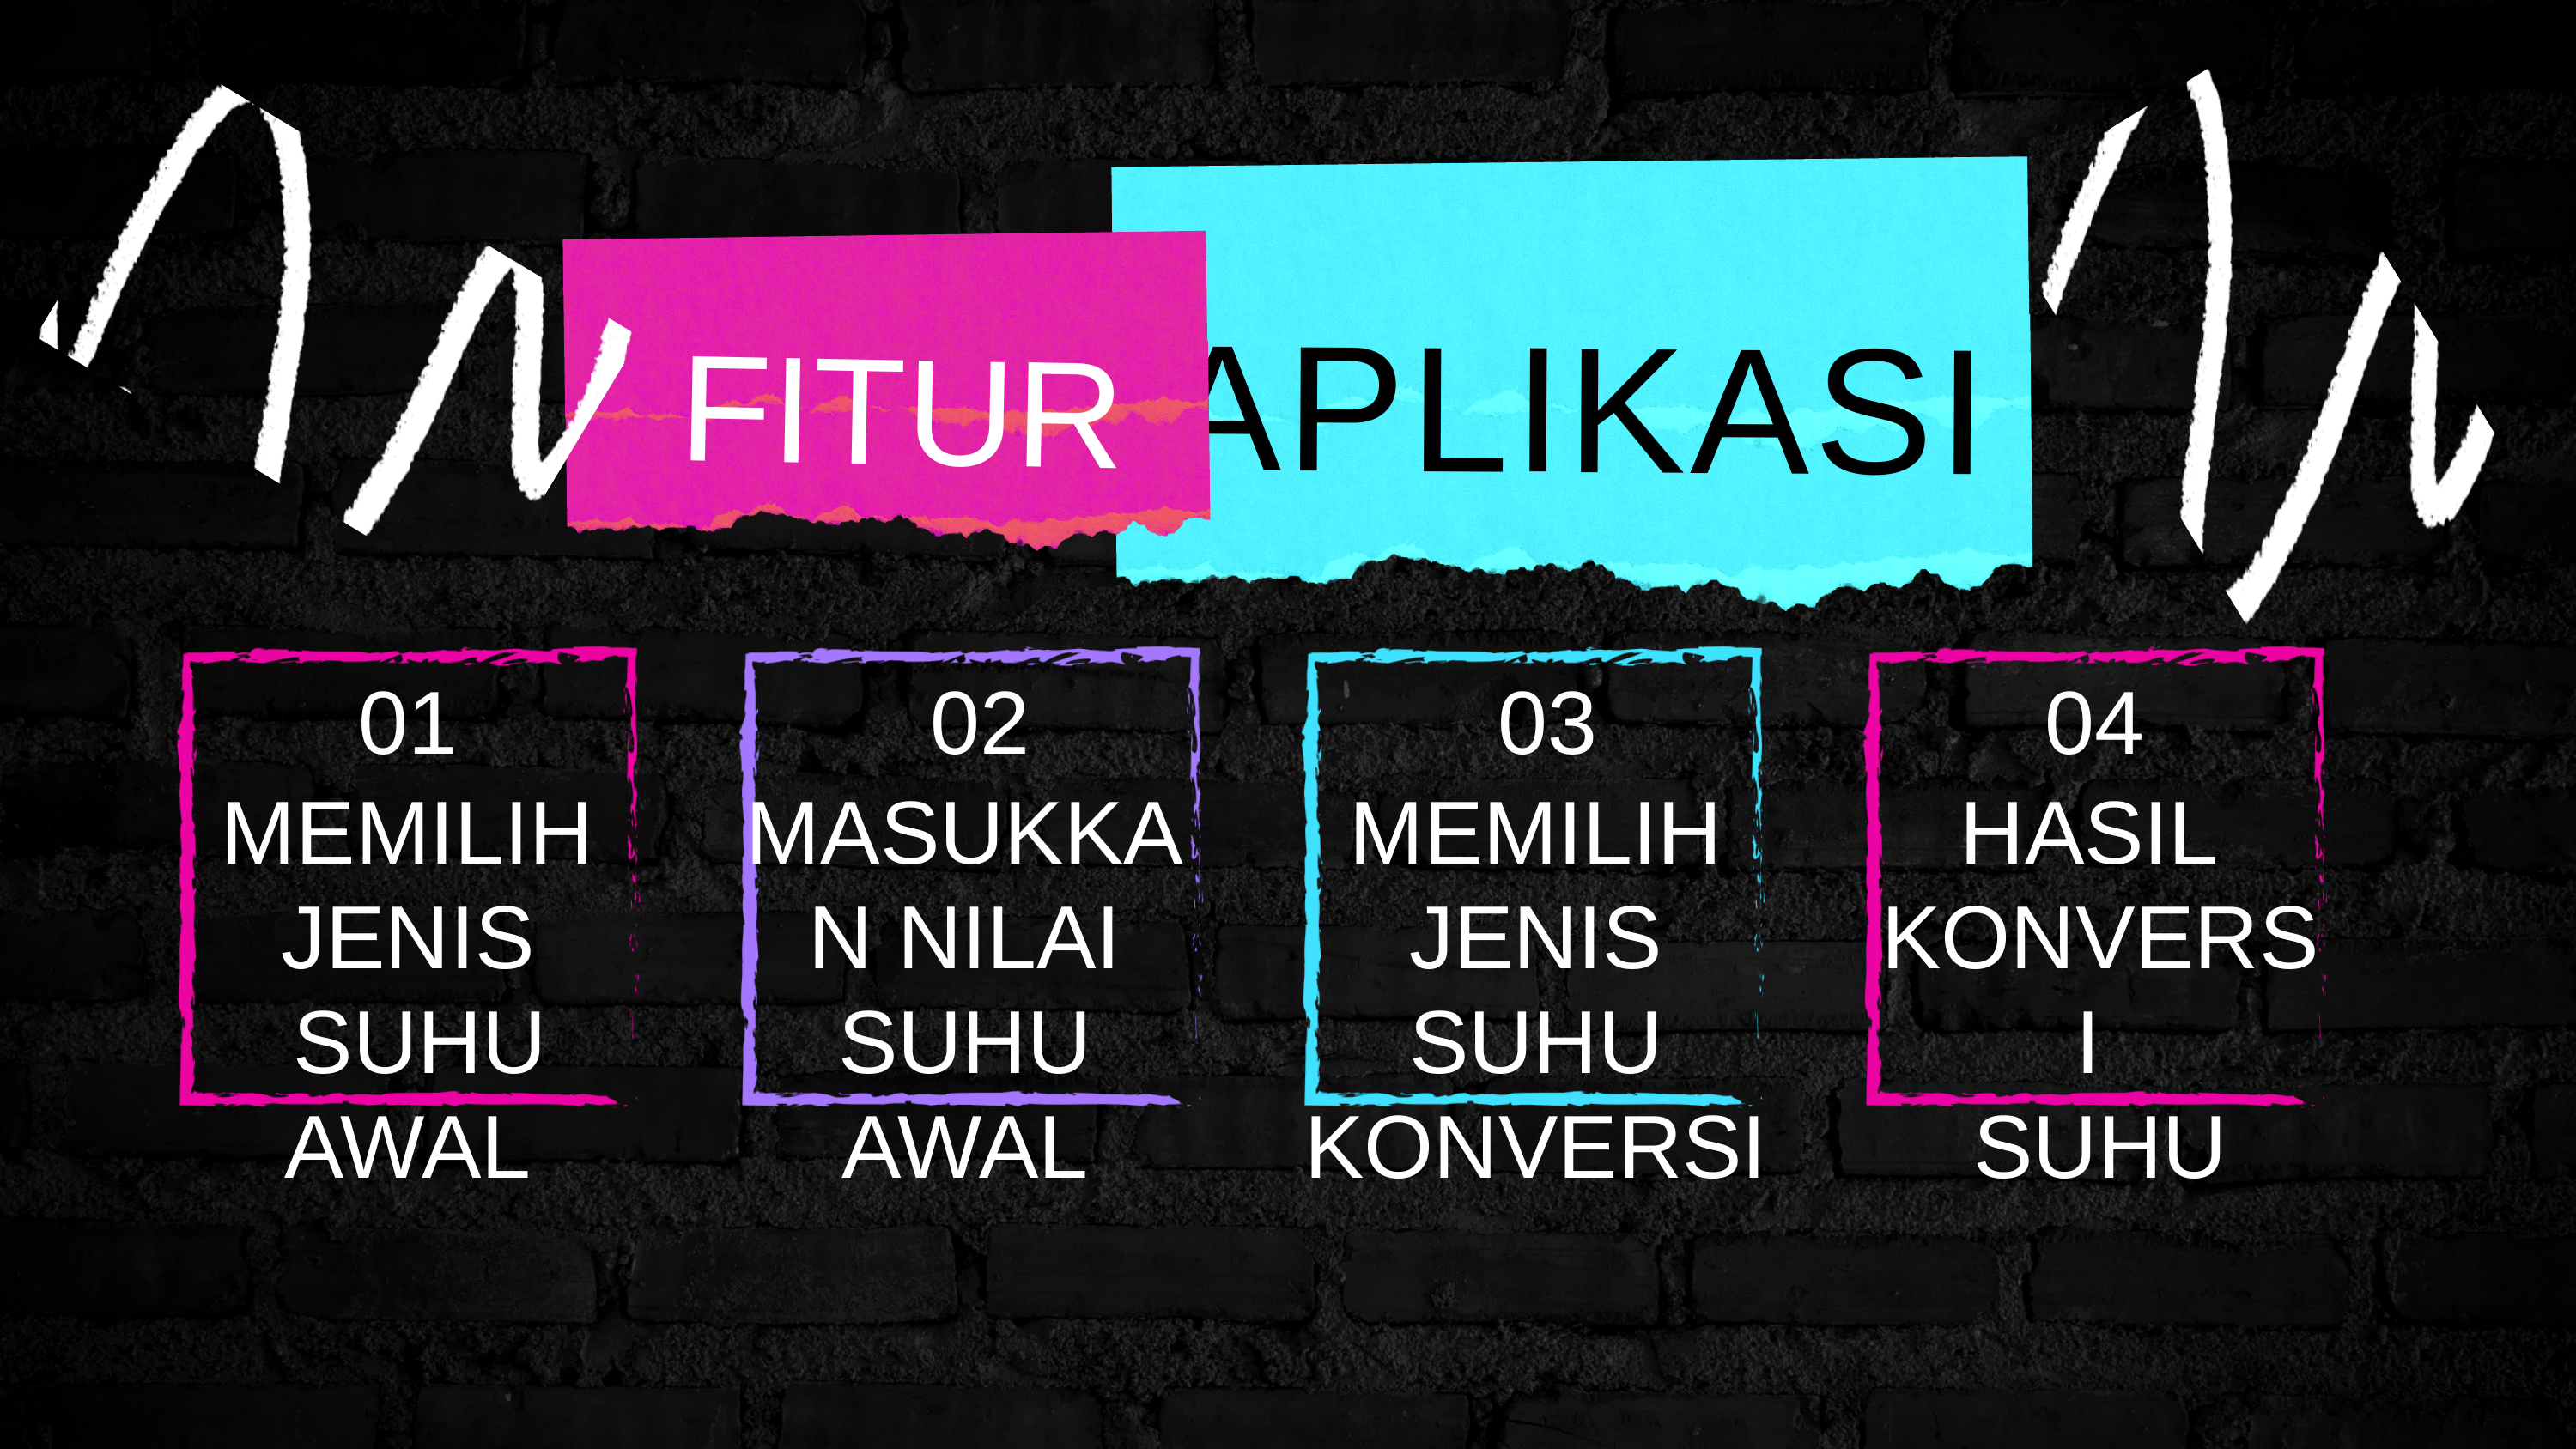

APLIKASI
FITUR

01
02
03
04
MEMILIH JENIS
 SUHU AWAL
MASUKKAN NILAI
SUHU AWAL
MEMILIH
JENIS SUHU KONVERSI
HASIL
KONVERSI
SUHU